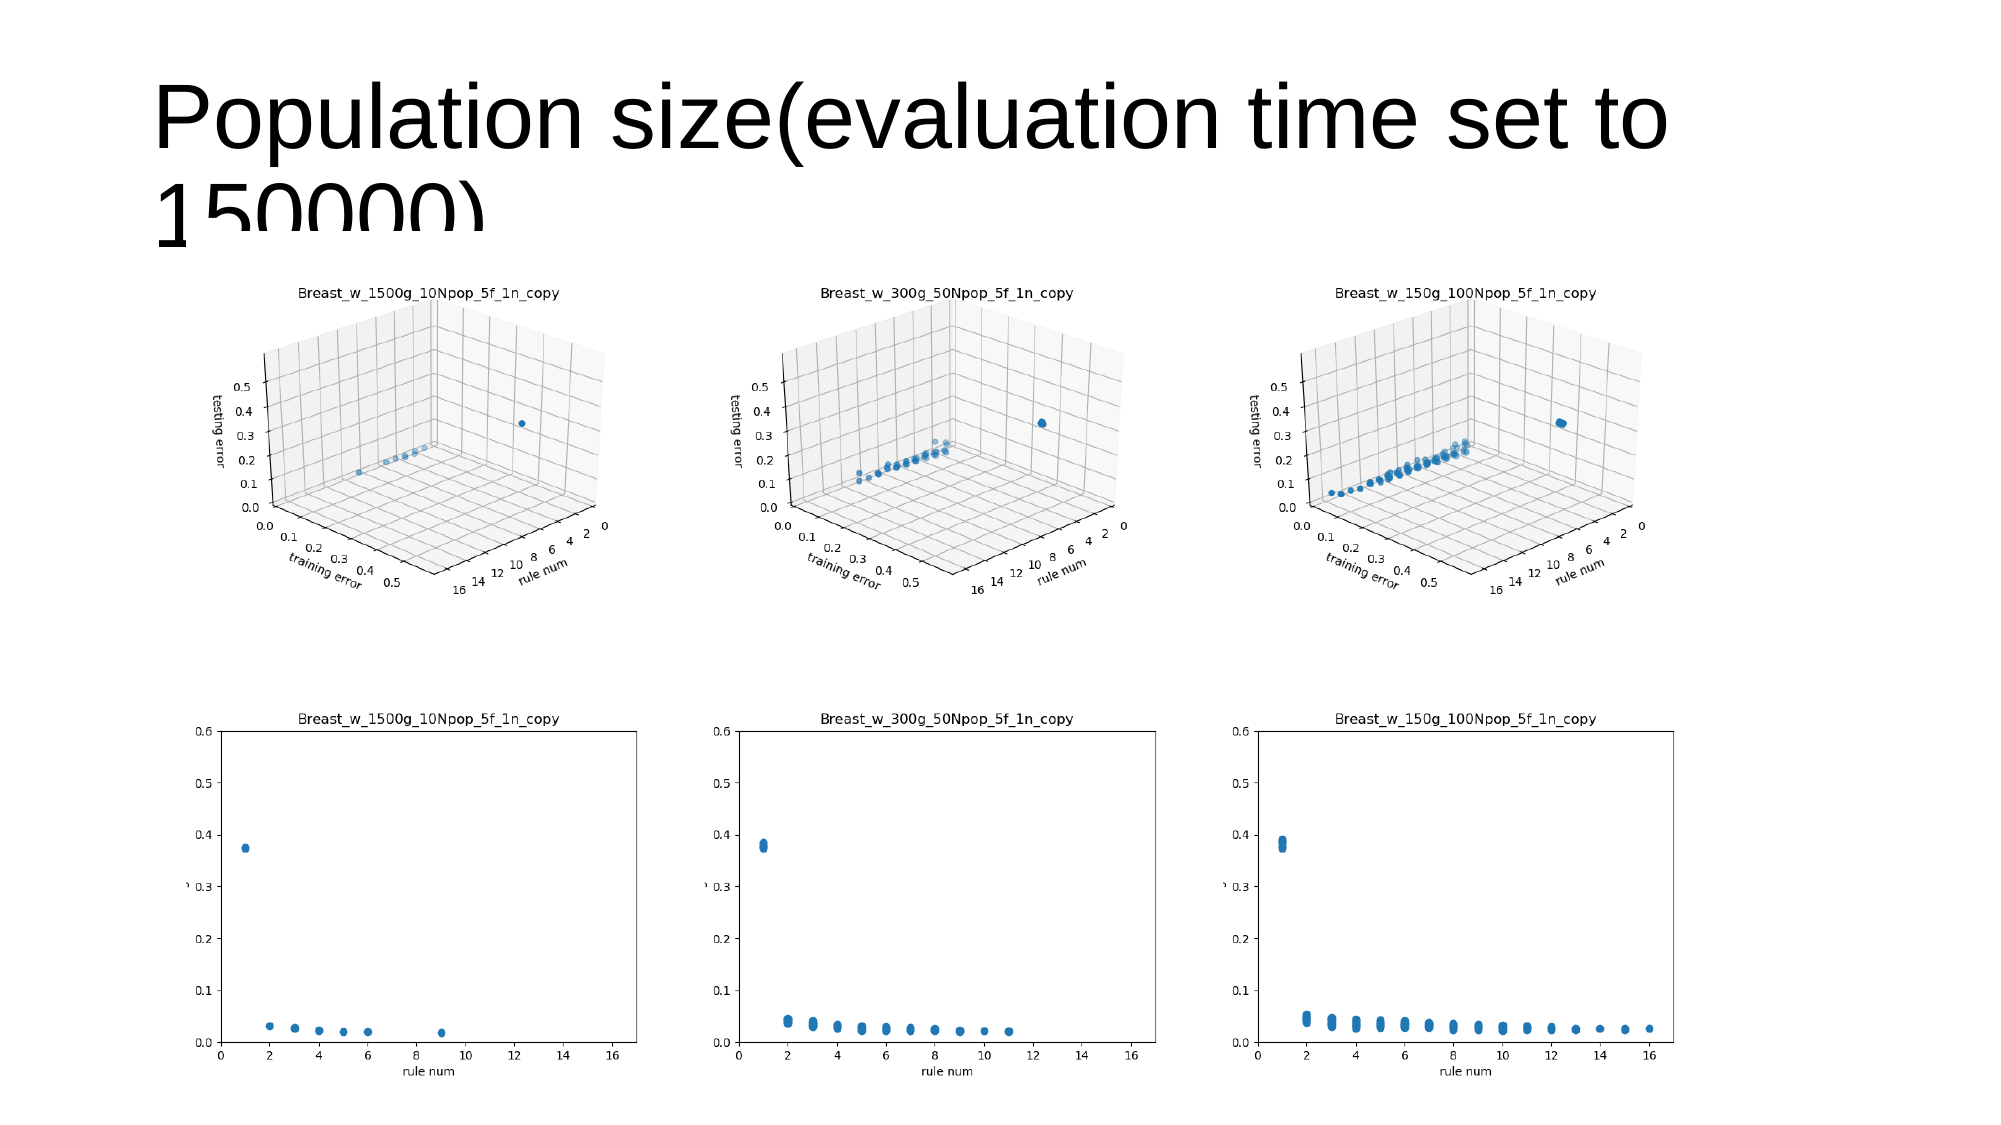

# Population size(evaluation time set to 150000)